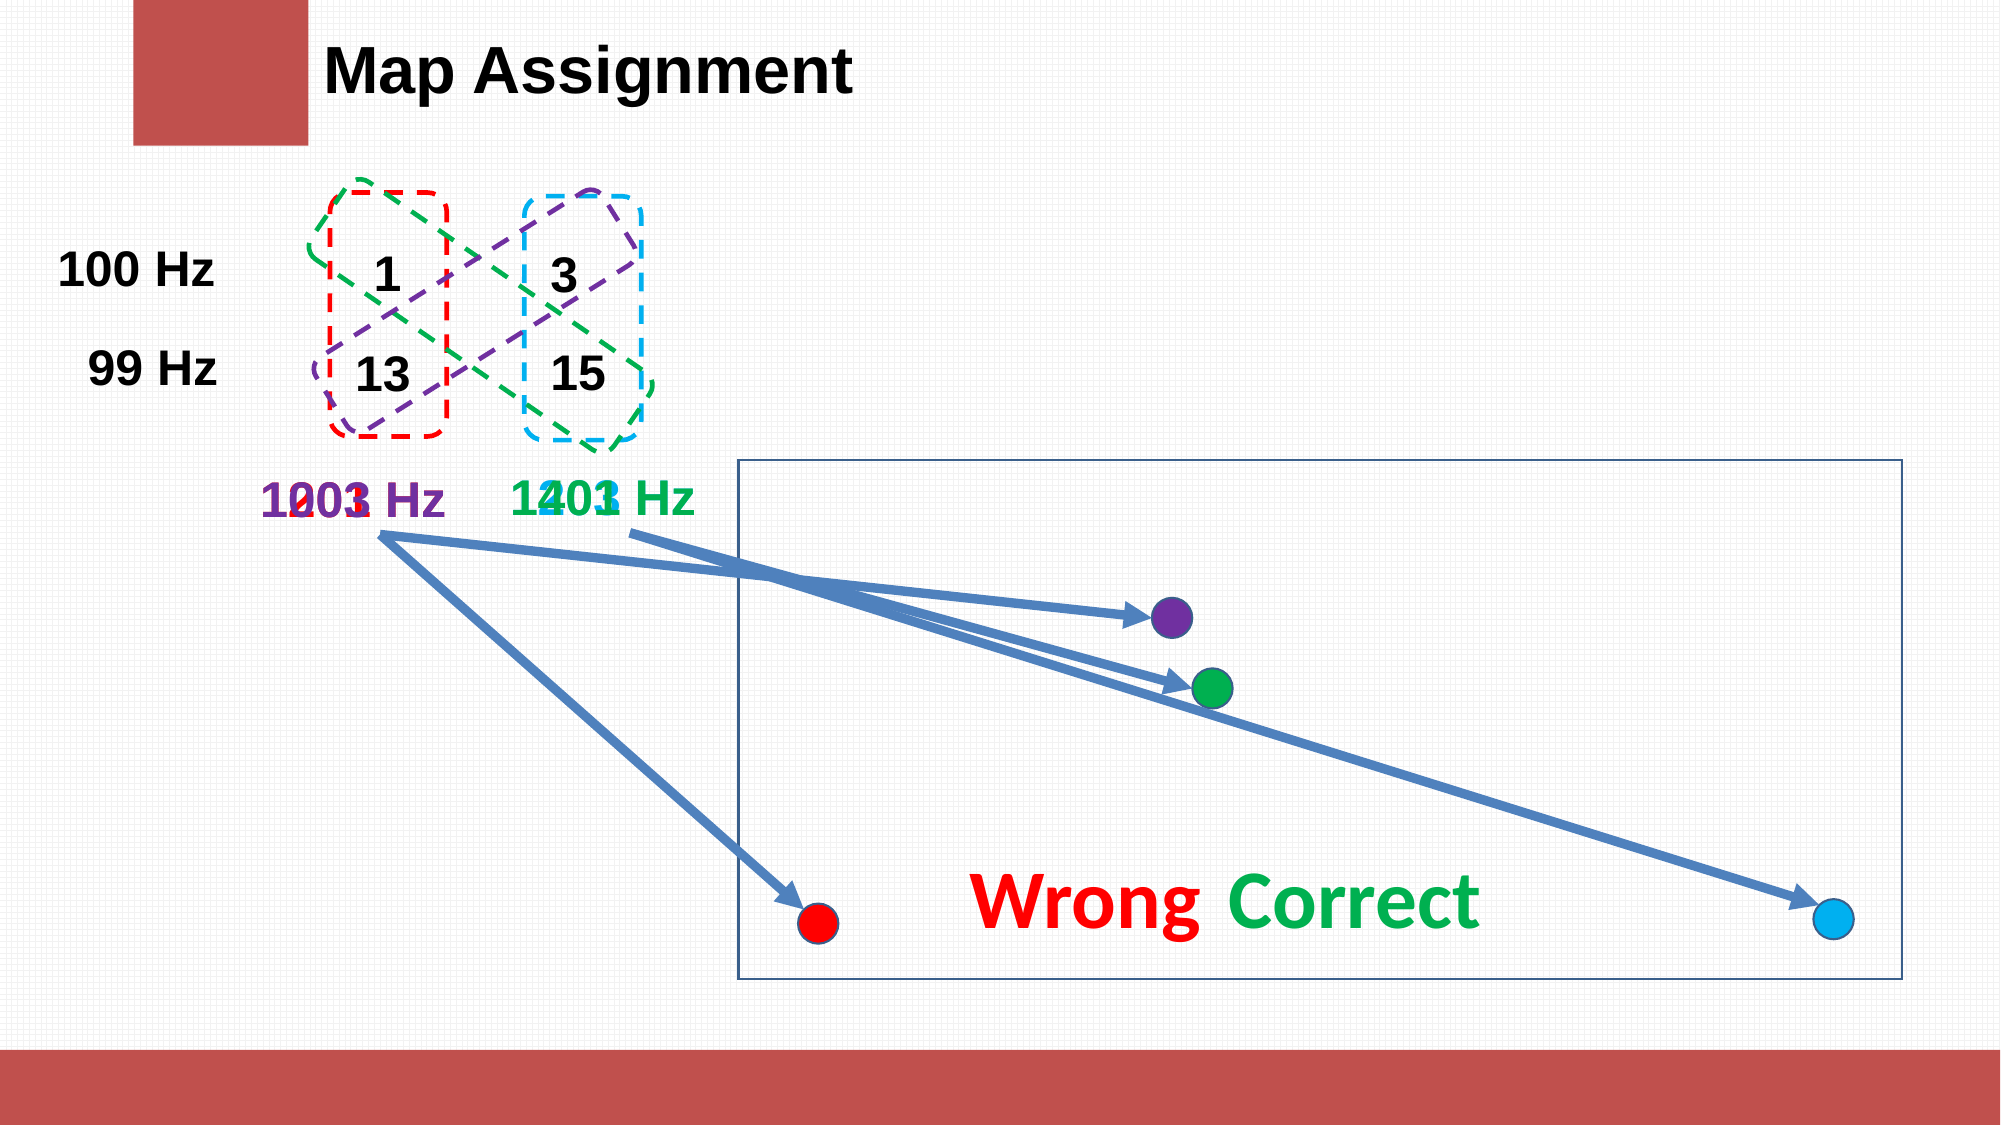

# Map Assignment

100 Hz
1
3
99 Hz
15
13
1401 Hz
1203 Hz
1003 Hz

1201 Hz

Wrong
Correct